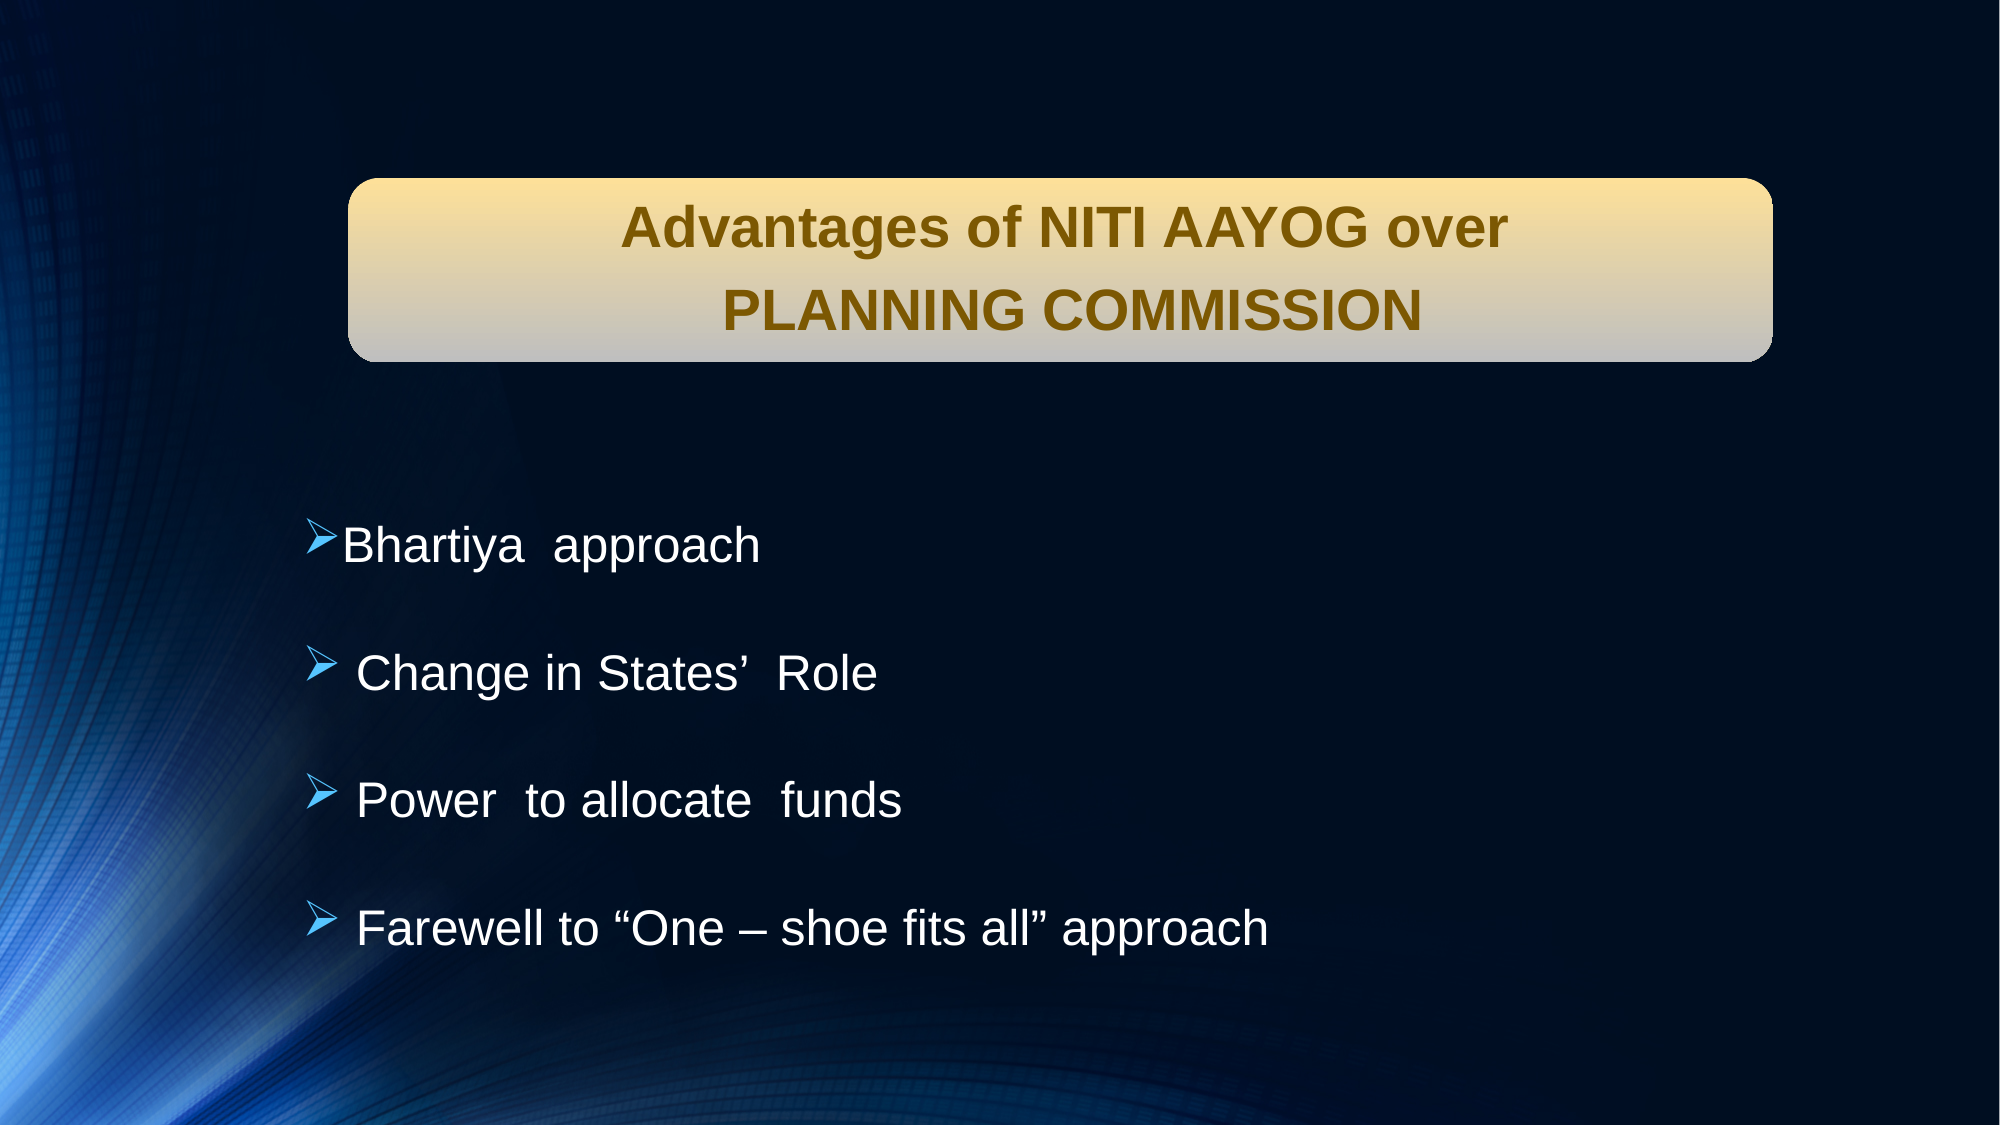

Advantages of NITI AAYOG over
 PLANNING COMMISSION
Bhartiya  approach
 Change in States’  Role
 Power  to allocate  funds
 Farewell to “One – shoe fits all” approach